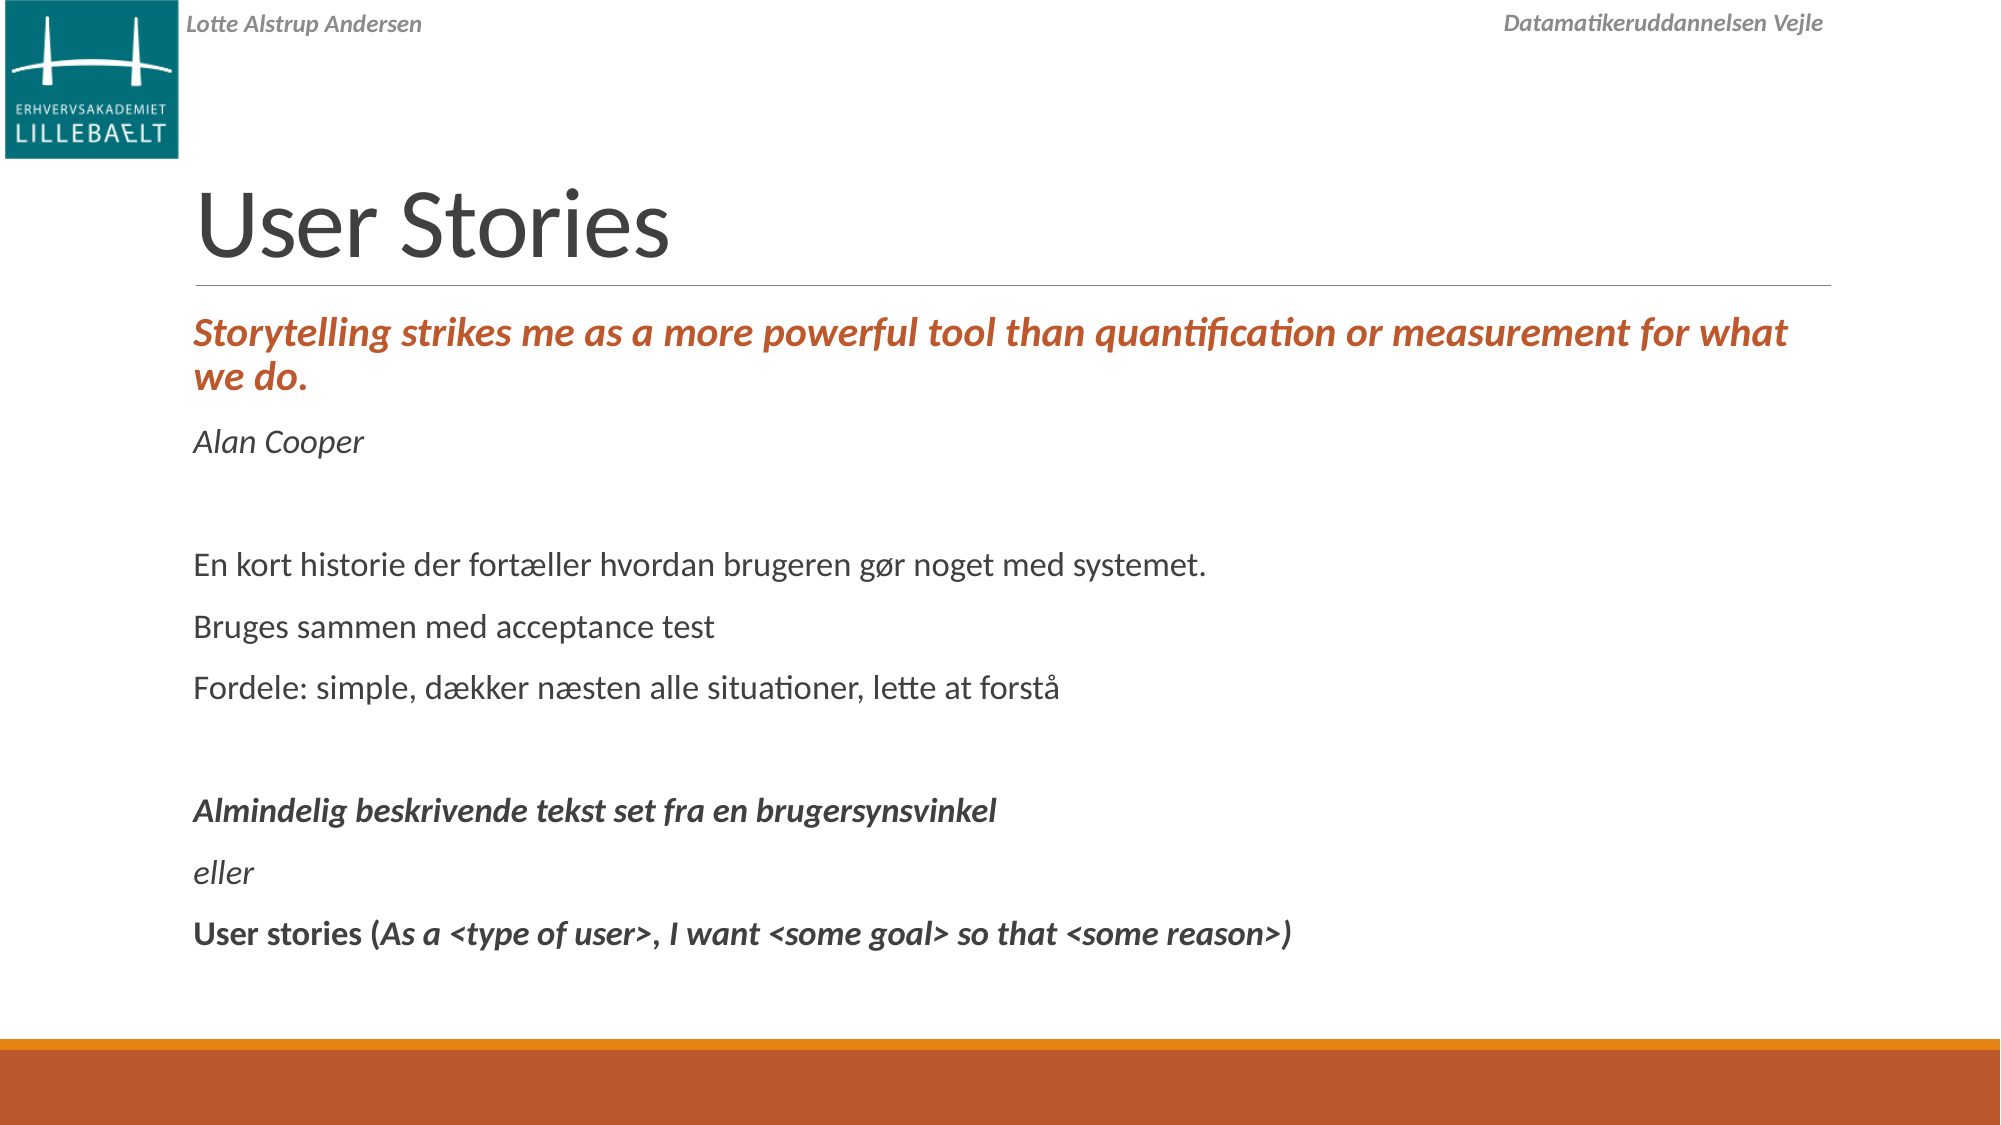

# User Stories
Storytelling strikes me as a more powerful tool than quantification or measurement for what we do.
Alan Cooper

En kort historie der fortæller hvordan brugeren gør noget med systemet.
Bruges sammen med acceptance test
Fordele: simple, dækker næsten alle situationer, lette at forstå

Almindelig beskrivende tekst set fra en brugersynsvinkel
eller
User stories (As a <type of user>, I want <some goal> so that <some reason>)